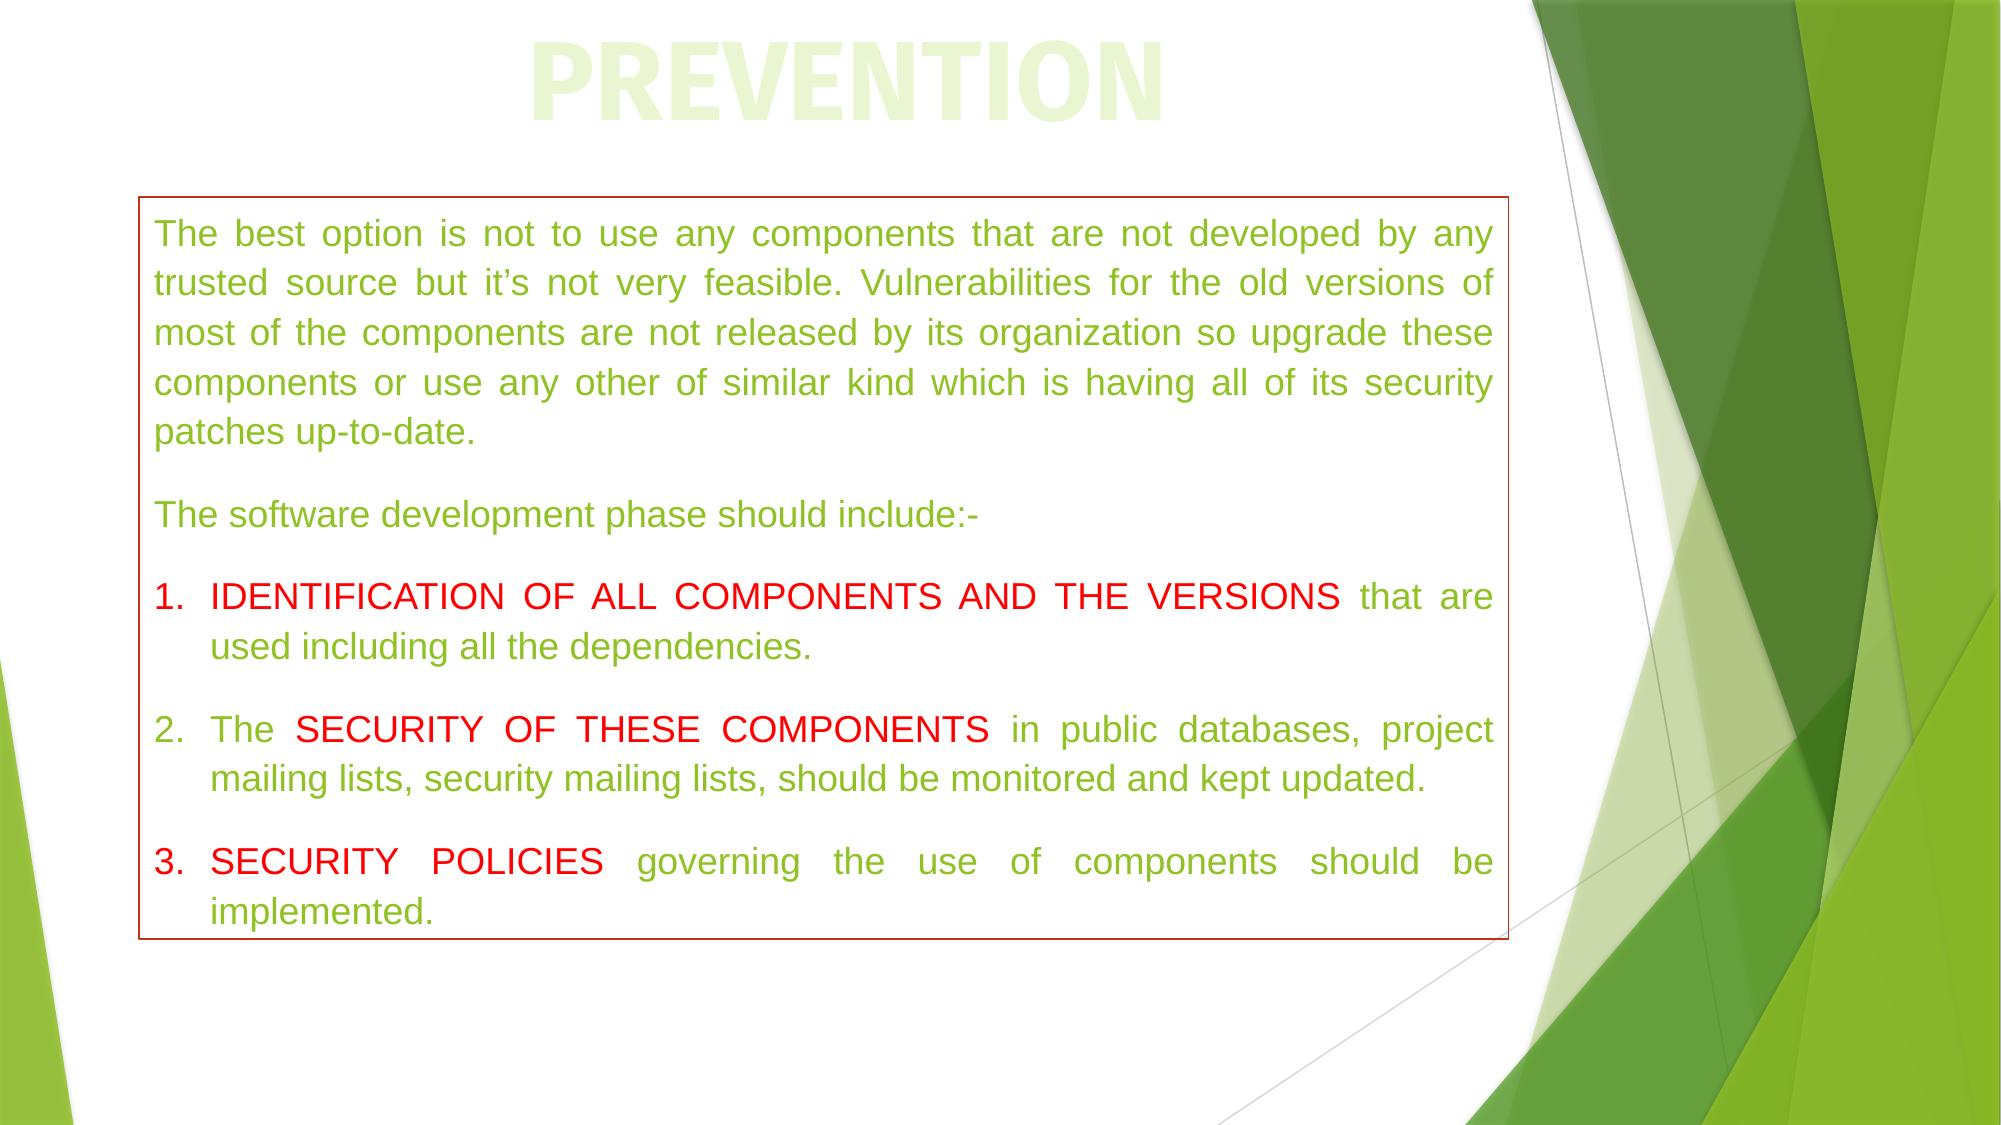

PREVENTION
The best option is not to use any components that are not developed by any trusted source but it’s not very feasible. Vulnerabilities for the old versions of most of the components are not released by its organization so upgrade these components or use any other of similar kind which is having all of its security patches up-to-date.
The software development phase should include:-
IDENTIFICATION OF ALL COMPONENTS AND THE VERSIONS that are used including all the dependencies.
The SECURITY OF THESE COMPONENTS in public databases, project mailing lists, security mailing lists, should be monitored and kept updated.
SECURITY POLICIES governing the use of components should be implemented.